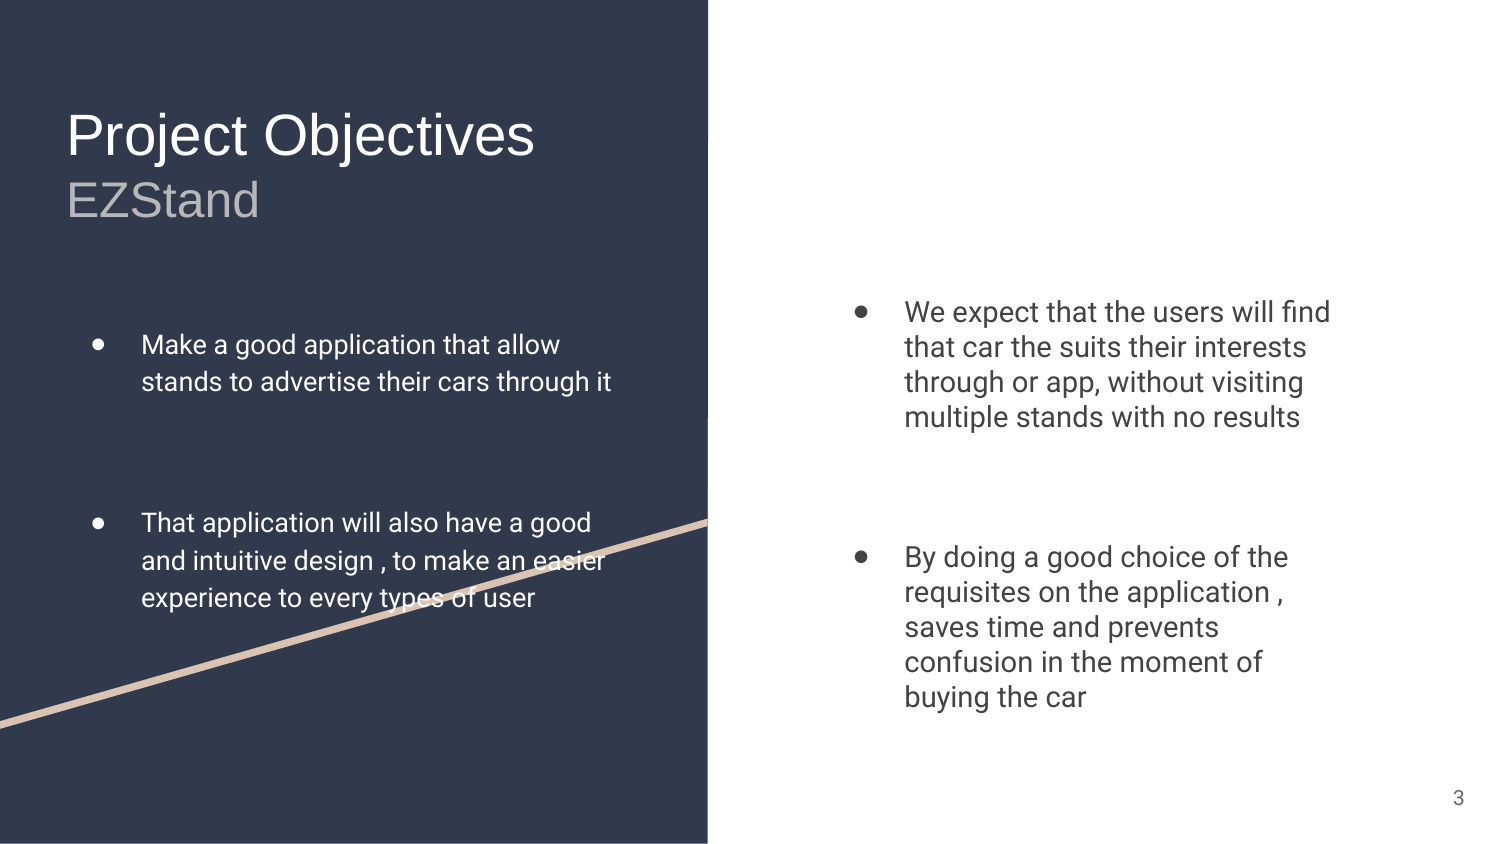

# Project Objectives
EZStand
We expect that the users will find that car the suits their interests through or app, without visiting multiple stands with no results

By doing a good choice of the requisites on the application , saves time and prevents confusion in the moment of buying the car
Make a good application that allow stands to advertise their cars through it

That application will also have a good and intuitive design , to make an easier experience to every types of user
3